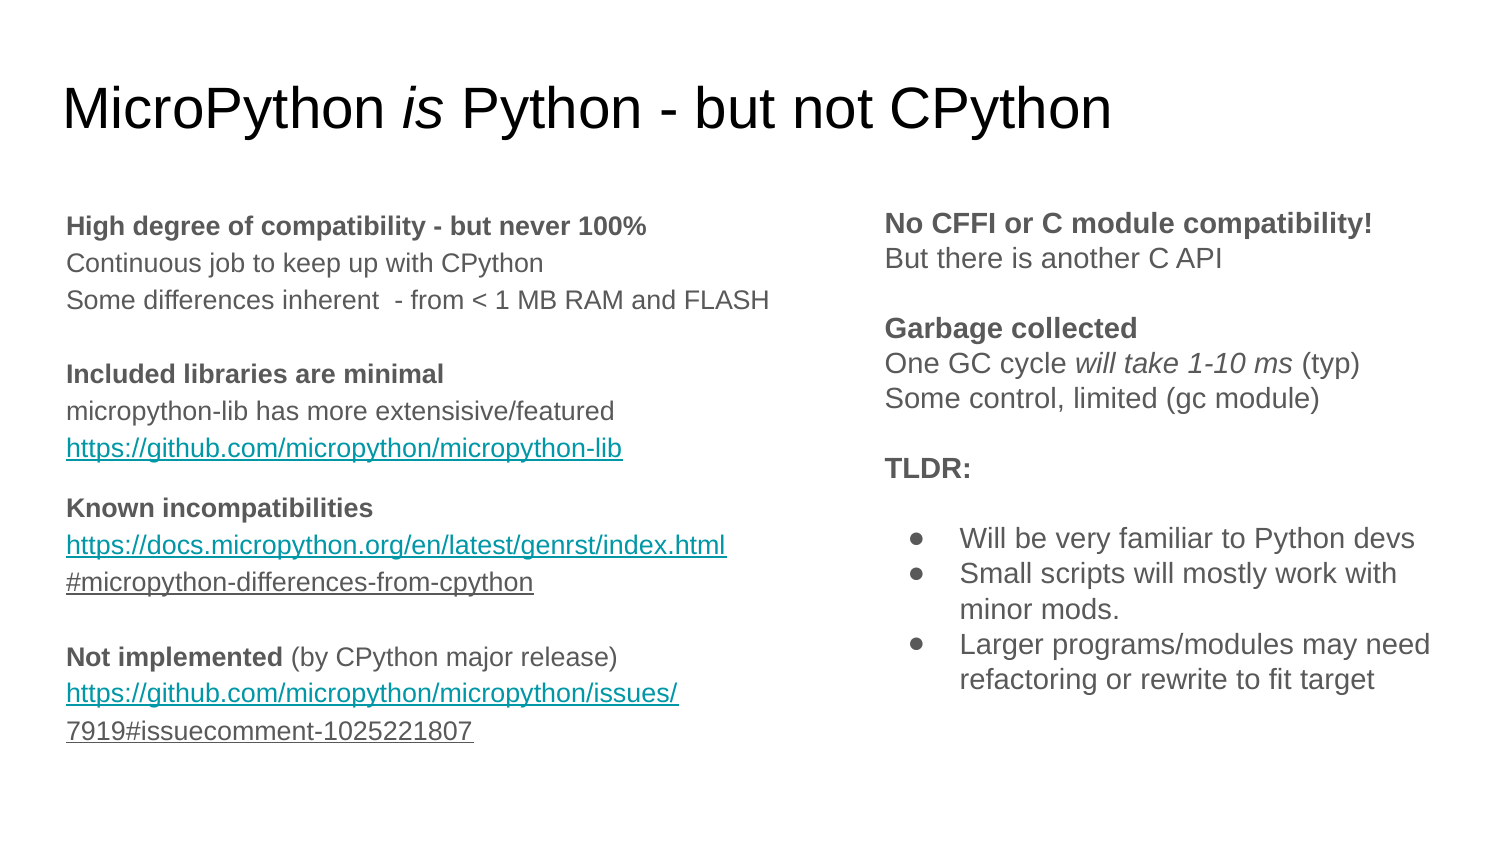

# MicroPython is Python - but not CPython
High degree of compatibility - but never 100%
Continuous job to keep up with CPython
Some differences inherent  - from < 1 MB RAM and FLASH
Included libraries are minimal
micropython-lib has more extensisive/featured
https://github.com/micropython/micropython-lib
Known incompatibilities
https://docs.micropython.org/en/latest/genrst/index.html
#micropython-differences-from-cpython
Not implemented (by CPython major release)
https://github.com/micropython/micropython/issues/
7919#issuecomment-1025221807
No CFFI or C module compatibility!
But there is another C API
Garbage collected
One GC cycle will take 1-10 ms (typ)
Some control, limited (gc module)
TLDR:
Will be very familiar to Python devs
Small scripts will mostly work with minor mods.
Larger programs/modules may need refactoring or rewrite to fit target